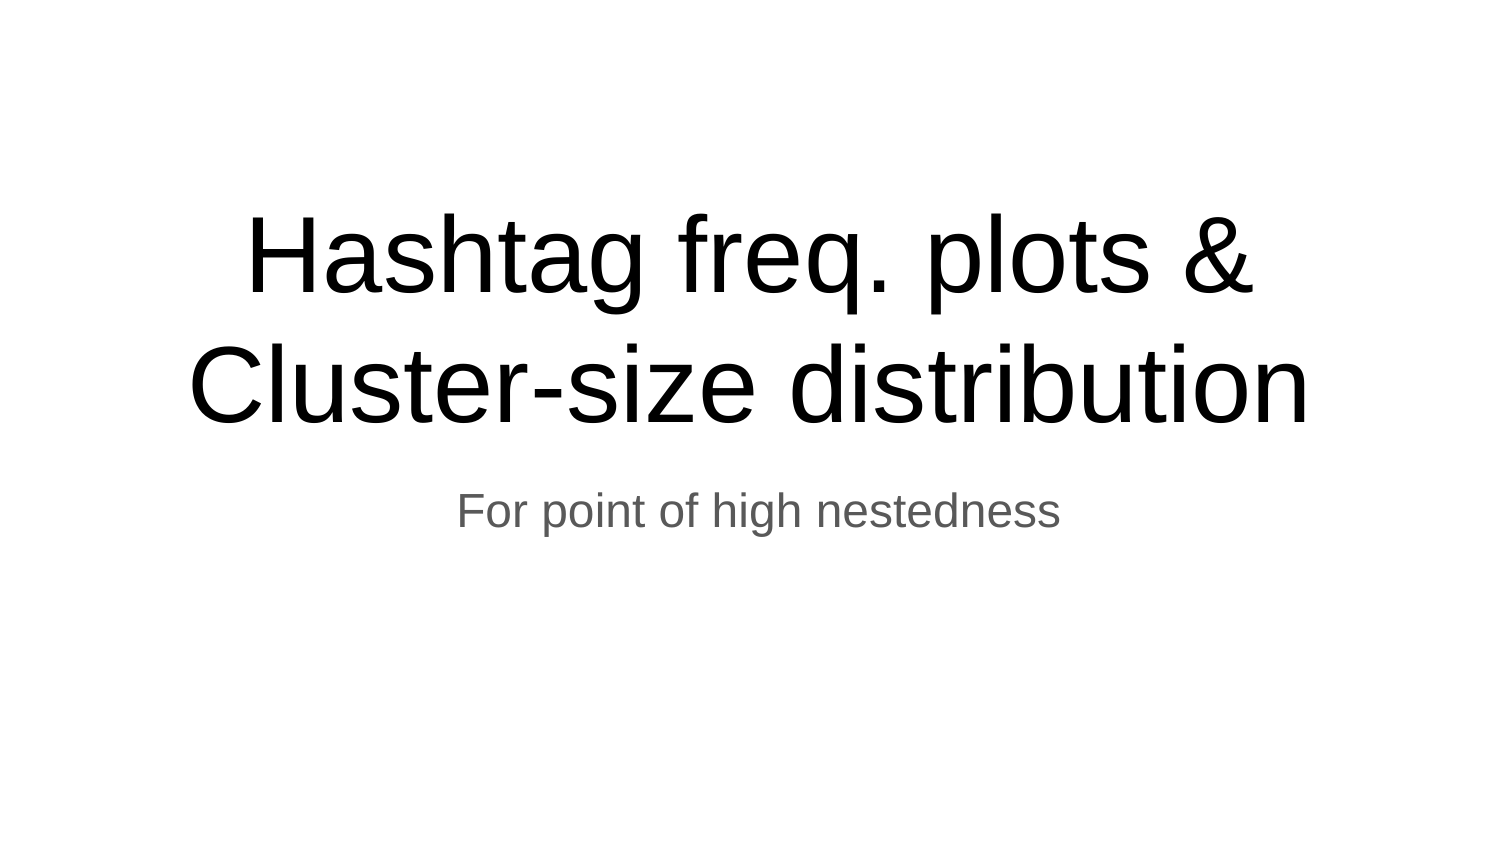

# Hashtag freq. plots & Cluster-size distribution

For point of high nestedness